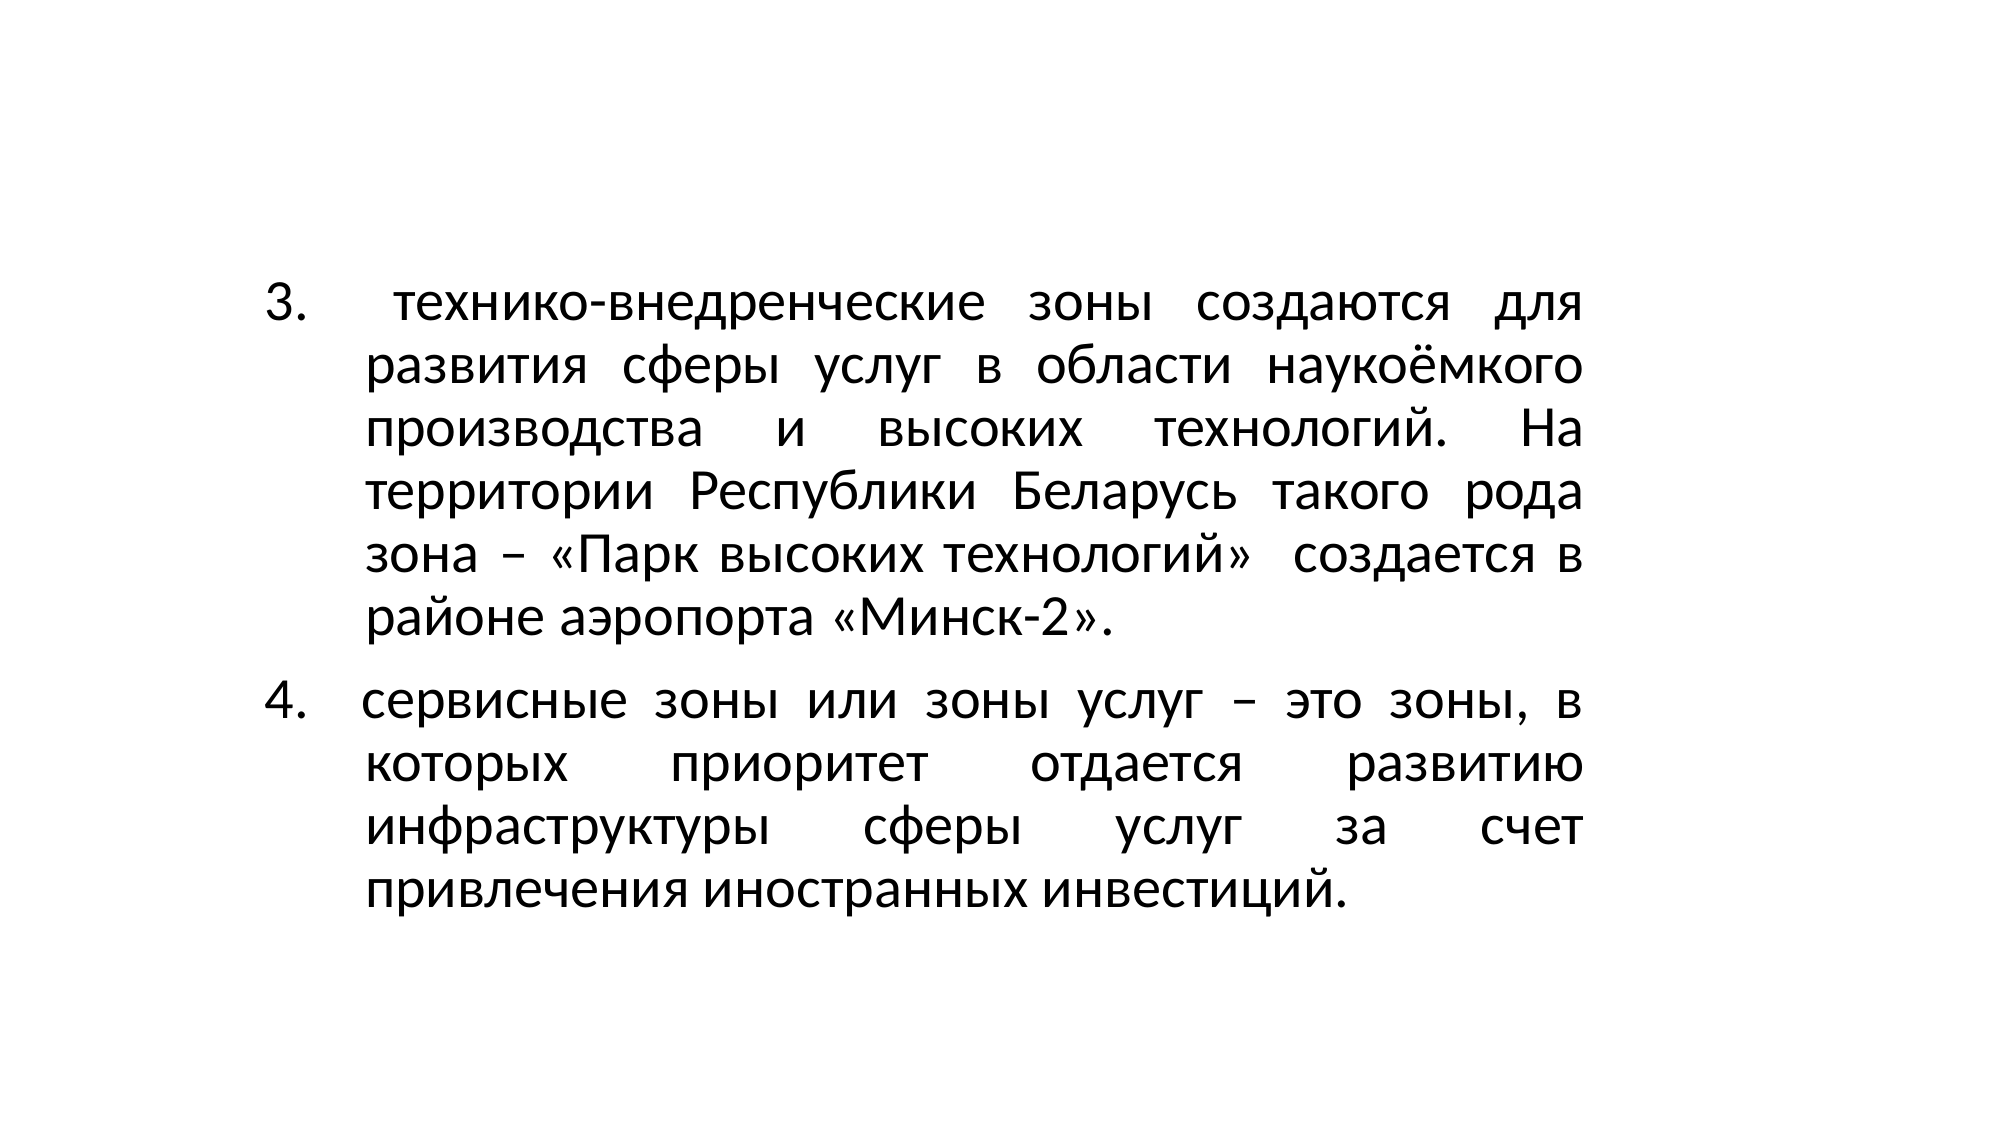

3.  технико-внедренческие зоны создаются для развития сферы услуг в области наукоёмкого производства и высоких технологий. На территории Республики Беларусь такого рода зона – «Парк высоких технологий»  создается в районе аэропорта «Минск-2».
4.  сервисные зоны или зоны услуг – это зоны, в которых приоритет отдается развитию инфраструктуры сферы услуг за счет привлечения иностранных инвестиций.